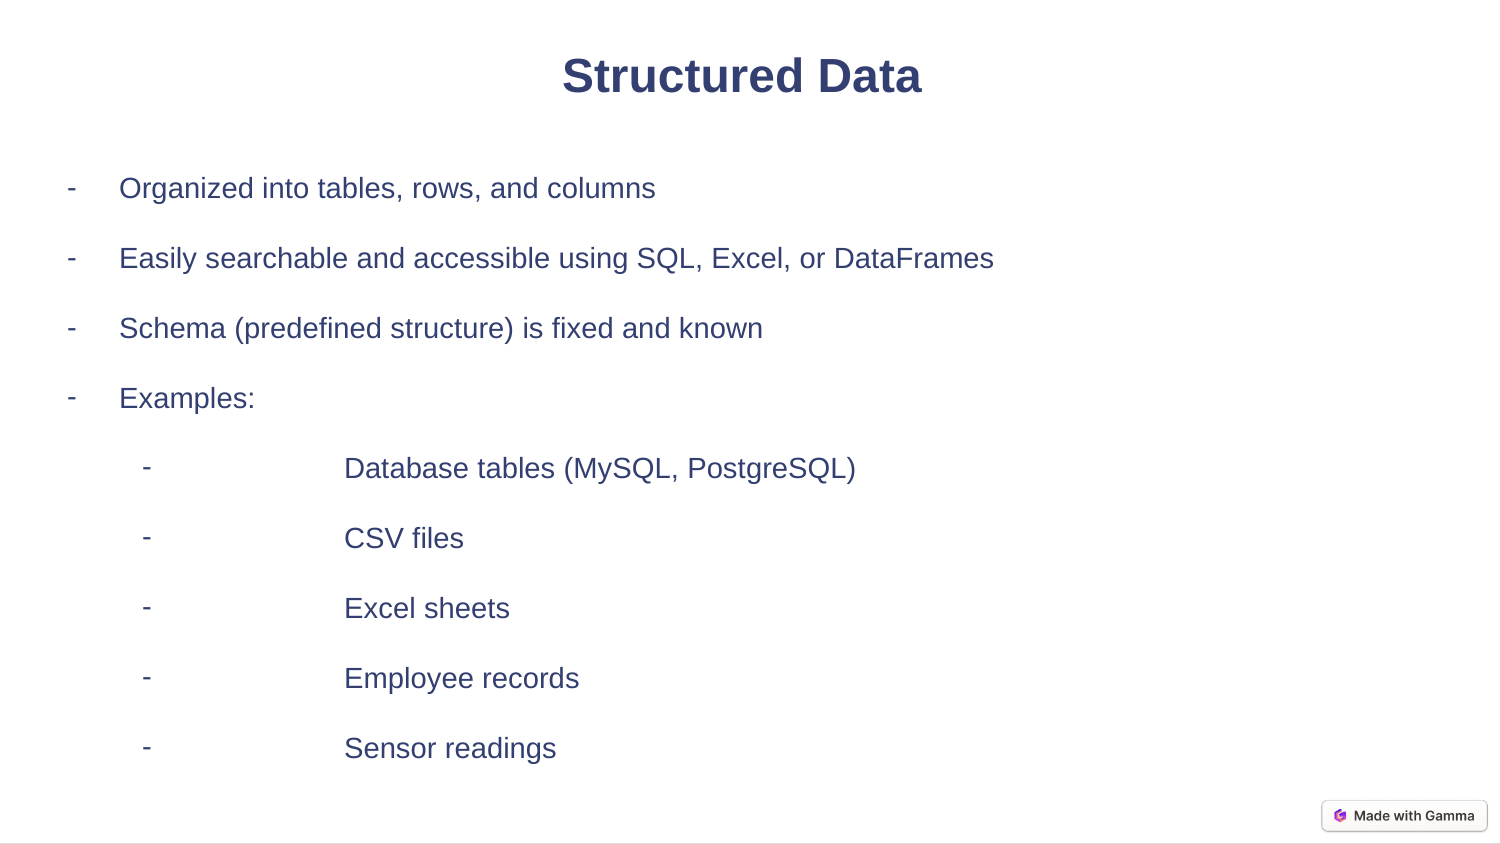

Structured Data
Organized into tables, rows, and columns
Easily searchable and accessible using SQL, Excel, or DataFrames
Schema (predefined structure) is fixed and known
Examples:
    	Database tables (MySQL, PostgreSQL)
    	CSV files
    	Excel sheets
    	Employee records
    	Sensor readings